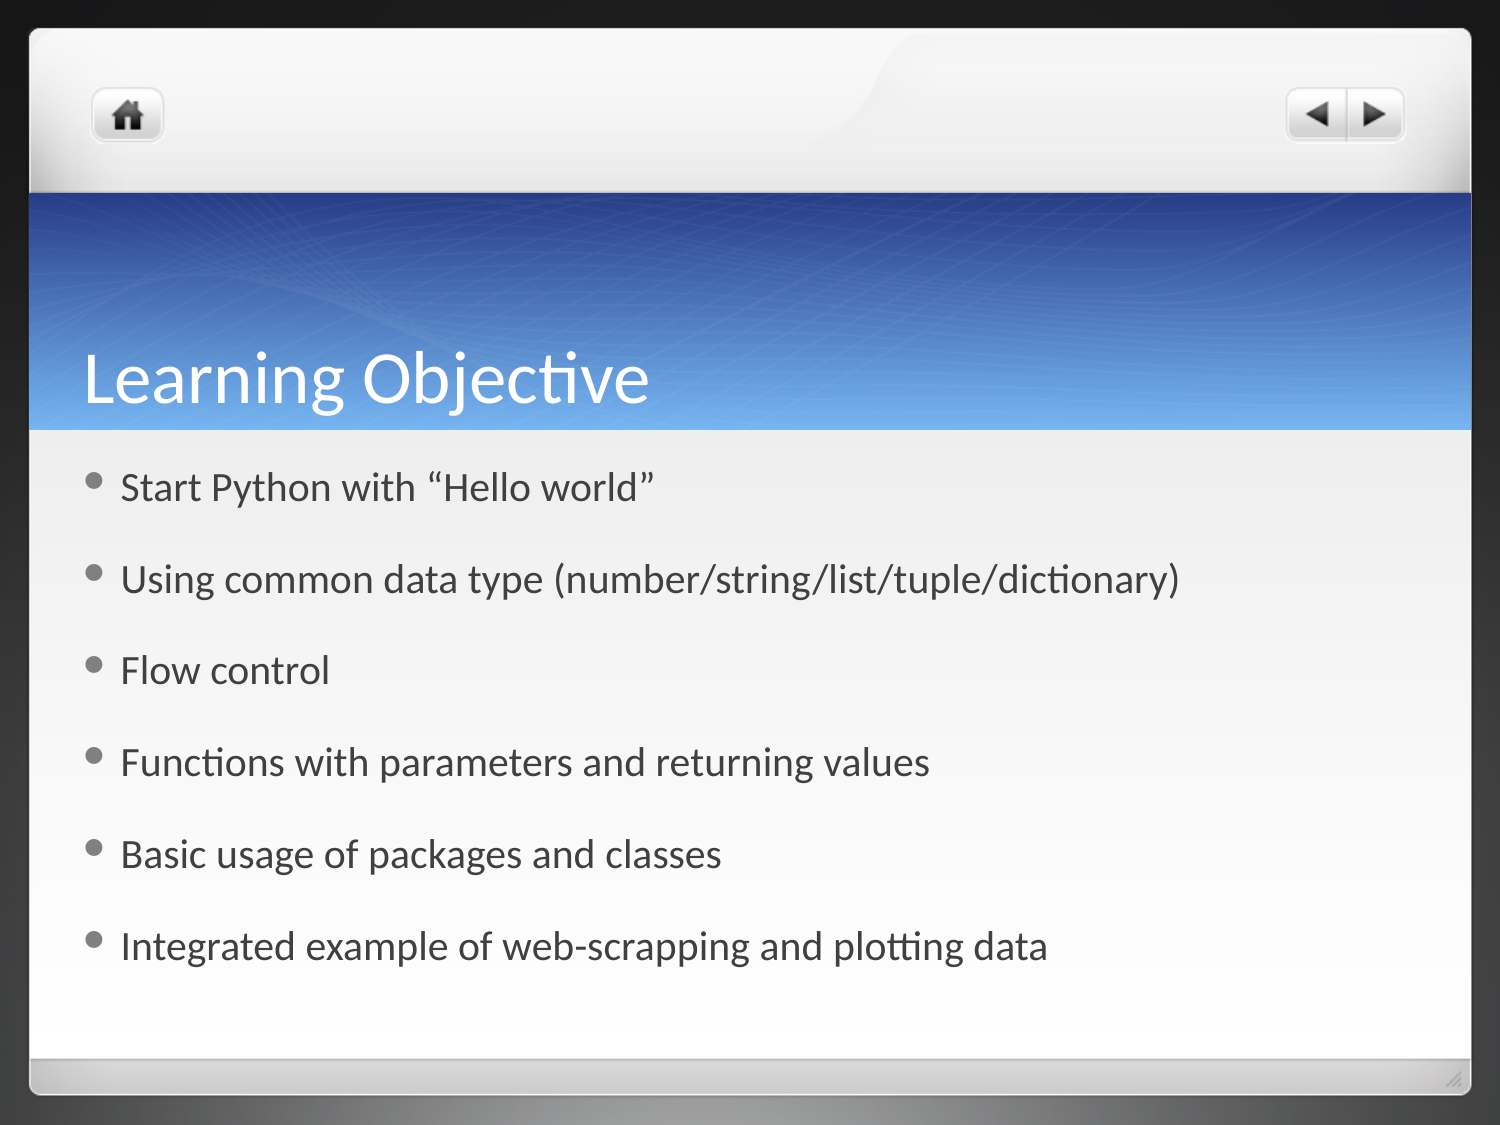

# Learning Objective
Start Python with “Hello world”
Using common data type (number/string/list/tuple/dictionary)
Flow control
Functions with parameters and returning values
Basic usage of packages and classes
Integrated example of web-scrapping and plotting data